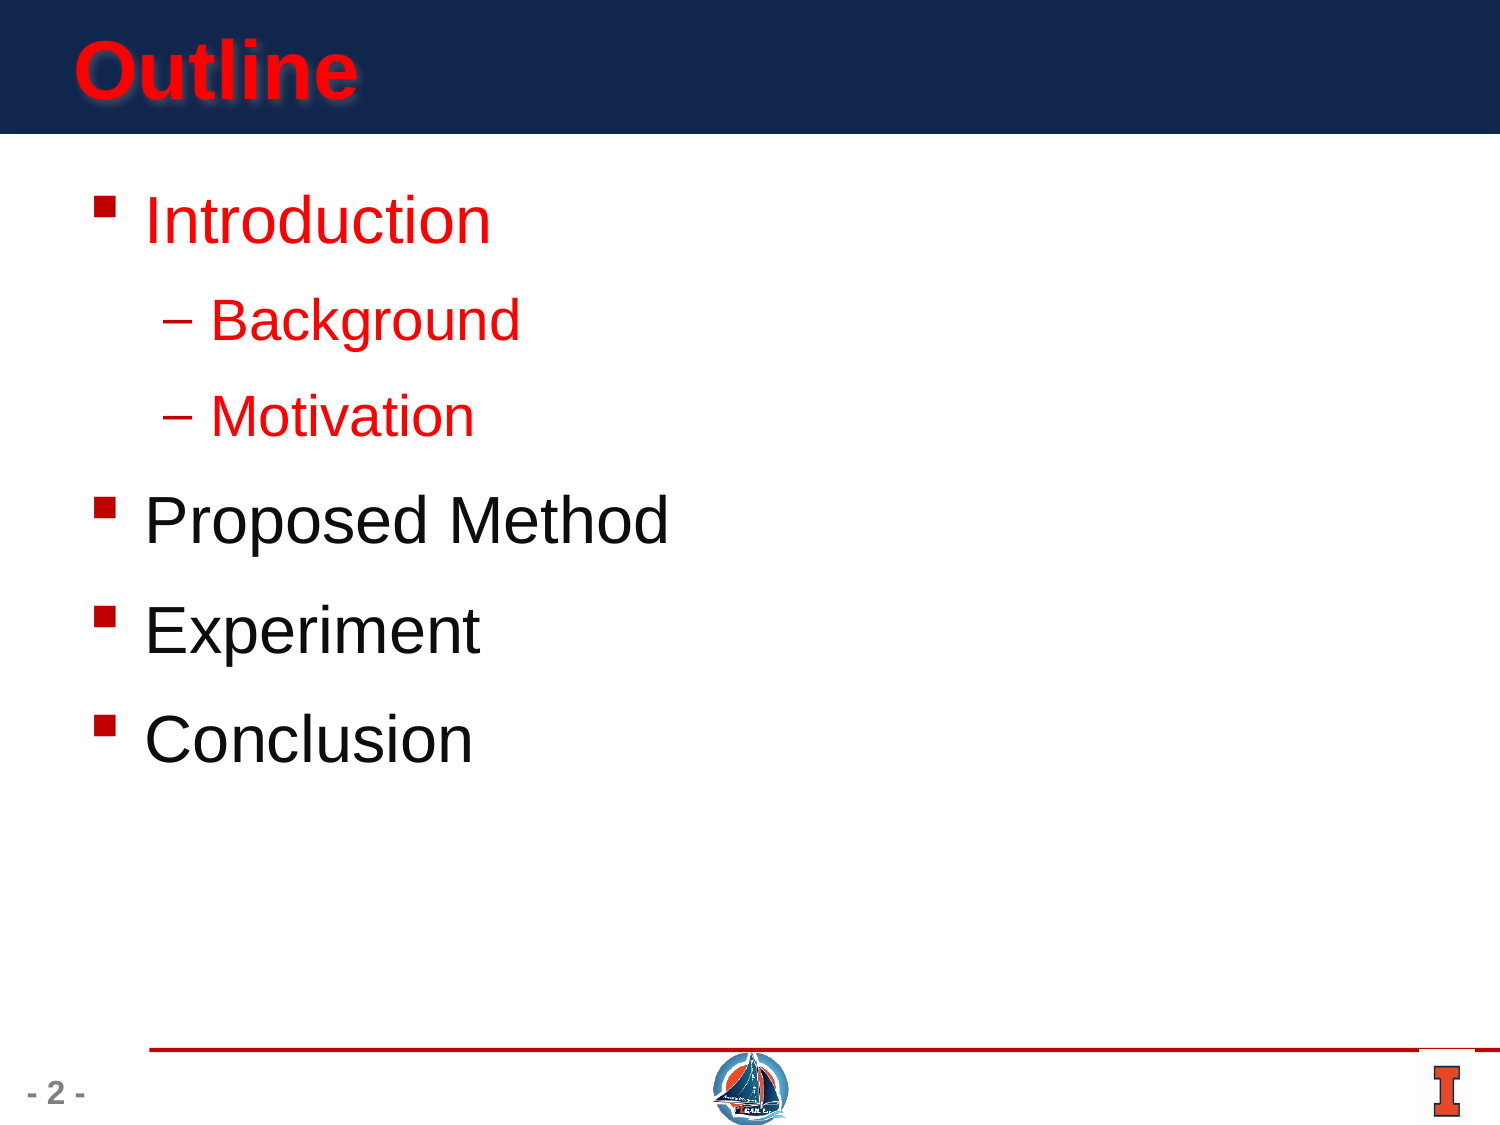

# Outline
Introduction
Background
Motivation
Proposed Method
Experiment
Conclusion
- 2 -